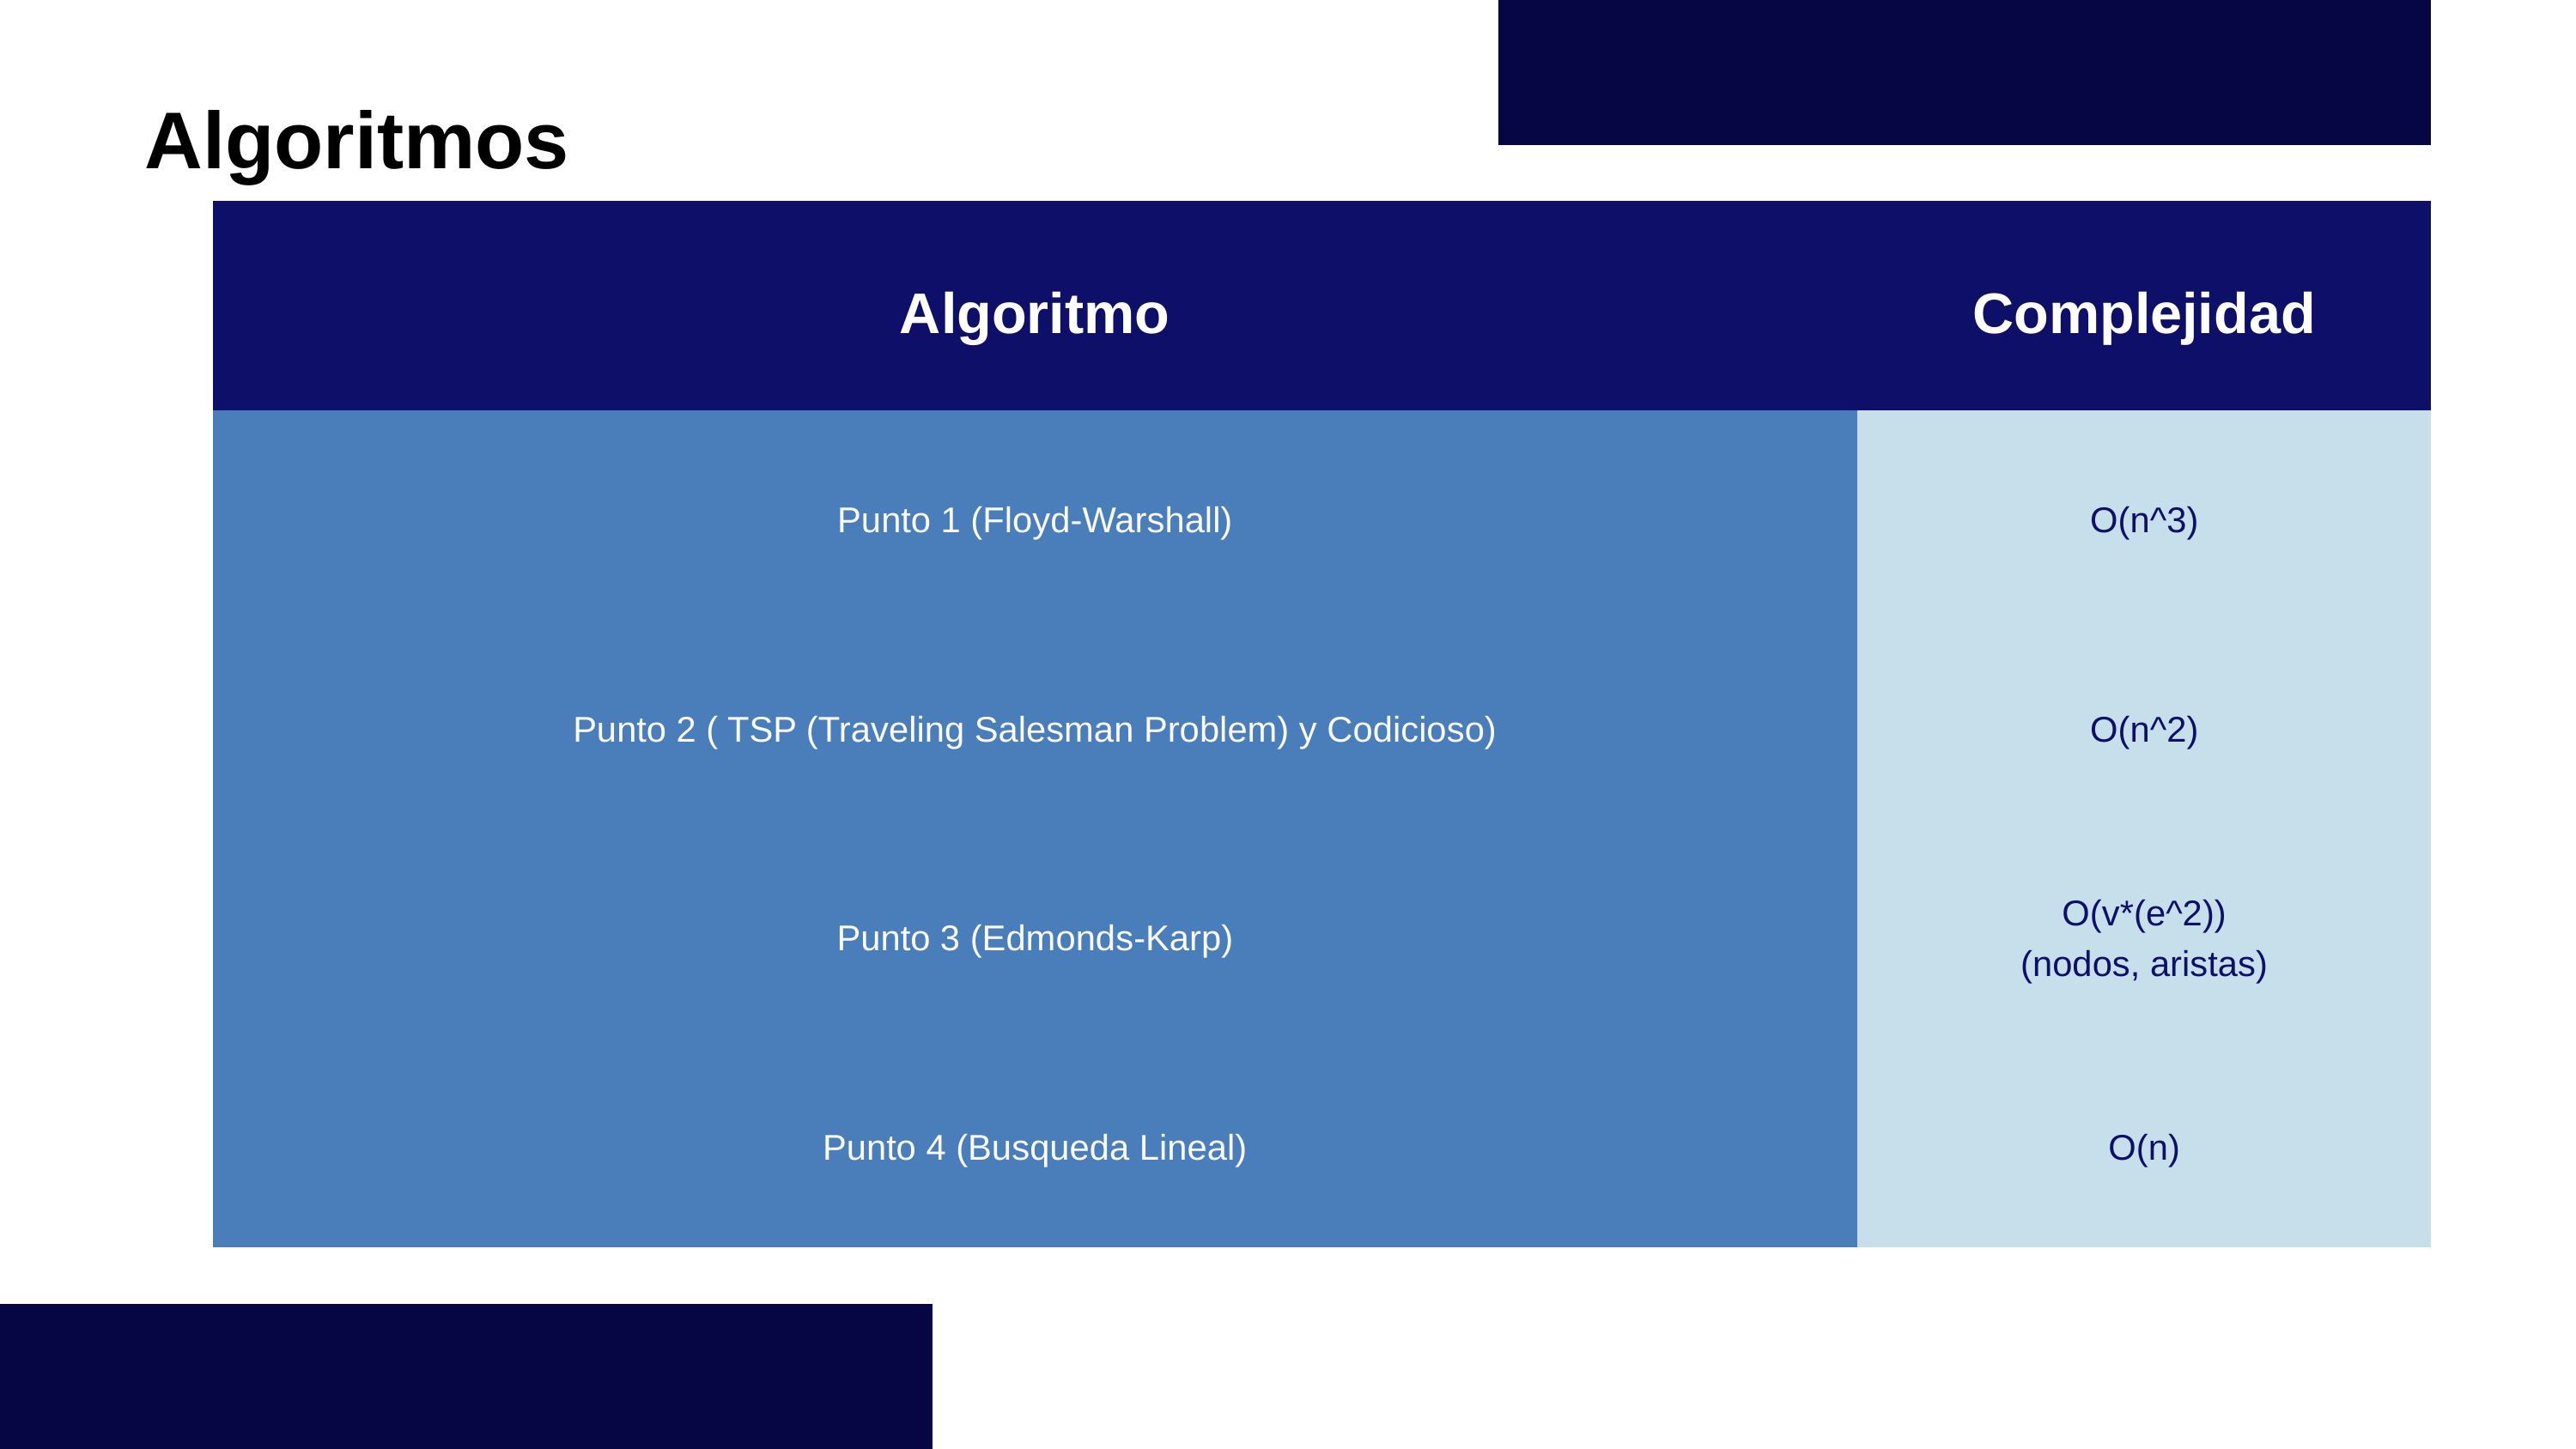

Algoritmos
| Algoritmo | Complejidad |
| --- | --- |
| Punto 1 (Floyd-Warshall) | O(n^3) |
| Punto 2 ( TSP (Traveling Salesman Problem) y Codicioso) | O(n^2) |
| Punto 3 (Edmonds-Karp) | O(v\*(e^2)) (nodos, aristas) |
| Punto 4 (Busqueda Lineal) | O(n) |